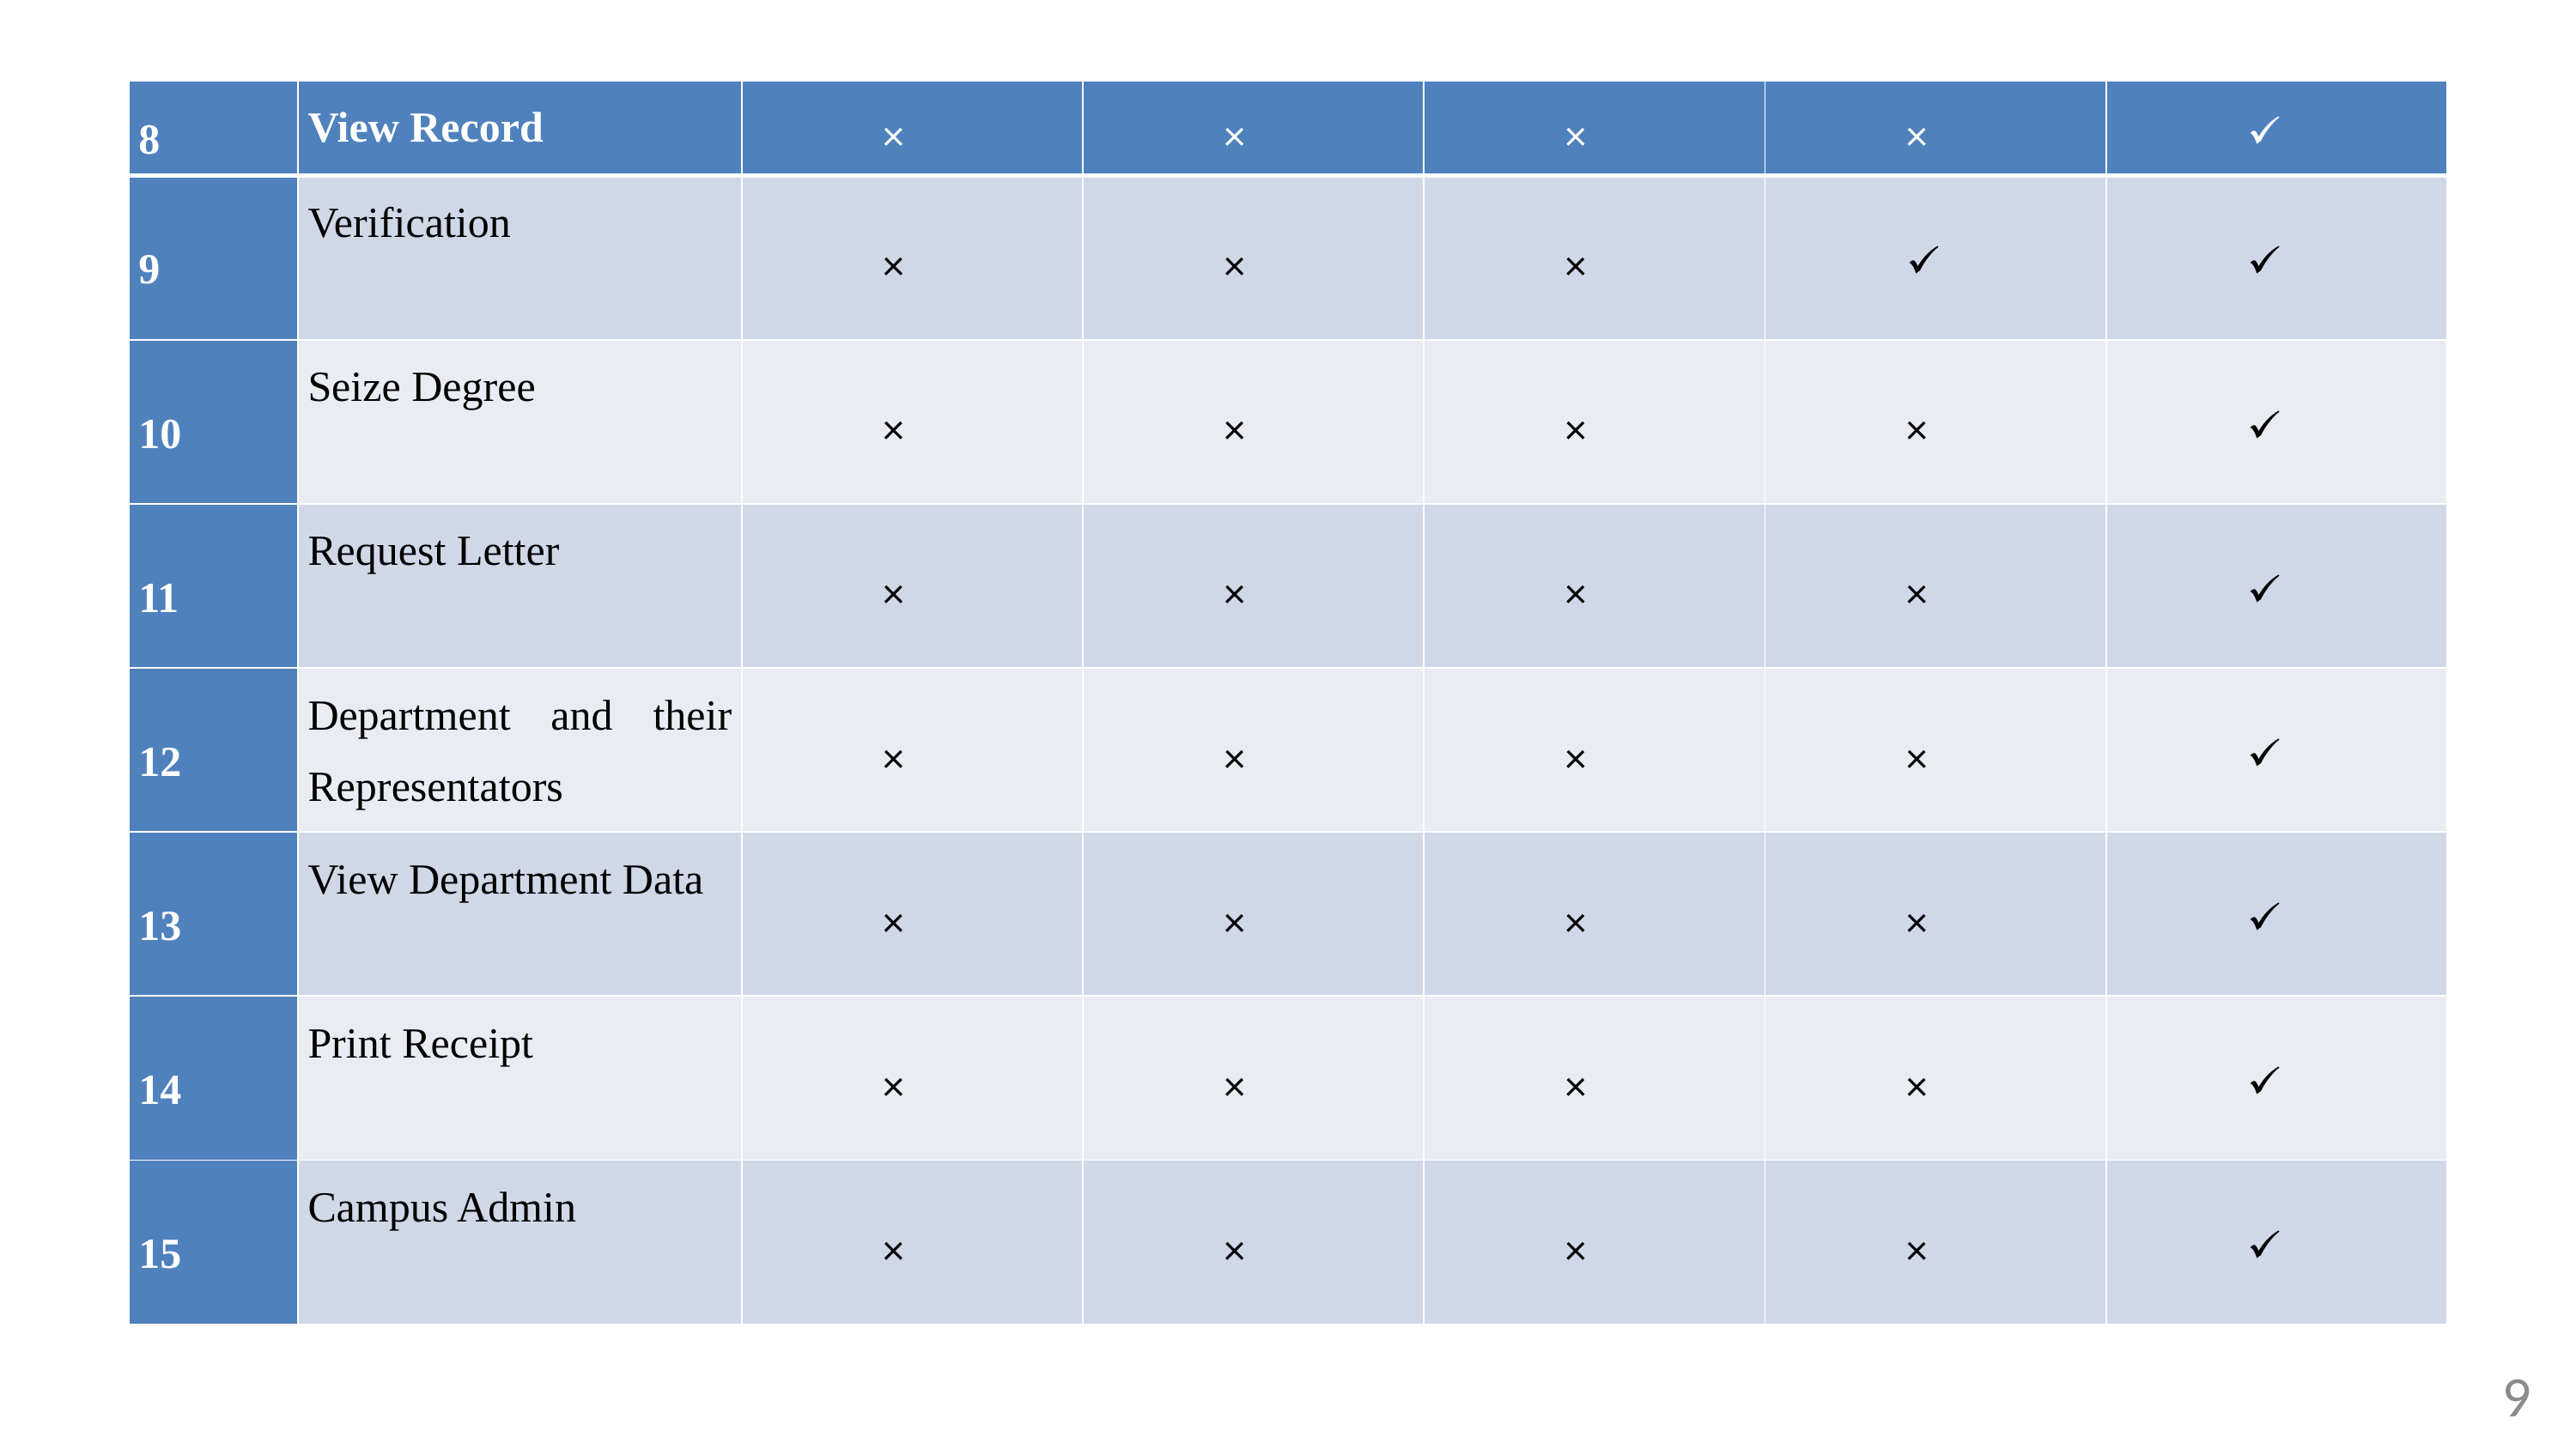

| 8 | View Record |  |  |  |  |  |
| --- | --- | --- | --- | --- | --- | --- |
| 9 | Verification |  |  |  |  |  |
| 10 | Seize Degree |  |  |  |  |  |
| 11 | Request Letter |  |  |  |  |  |
| 12 | Department and their Representators |  |  |  |  |  |
| 13 | View Department Data |  |  |  |  |  |
| 14 | Print Receipt |  |  |  |  |  |
| 15 | Campus Admin |  |  |  |  |  |
9